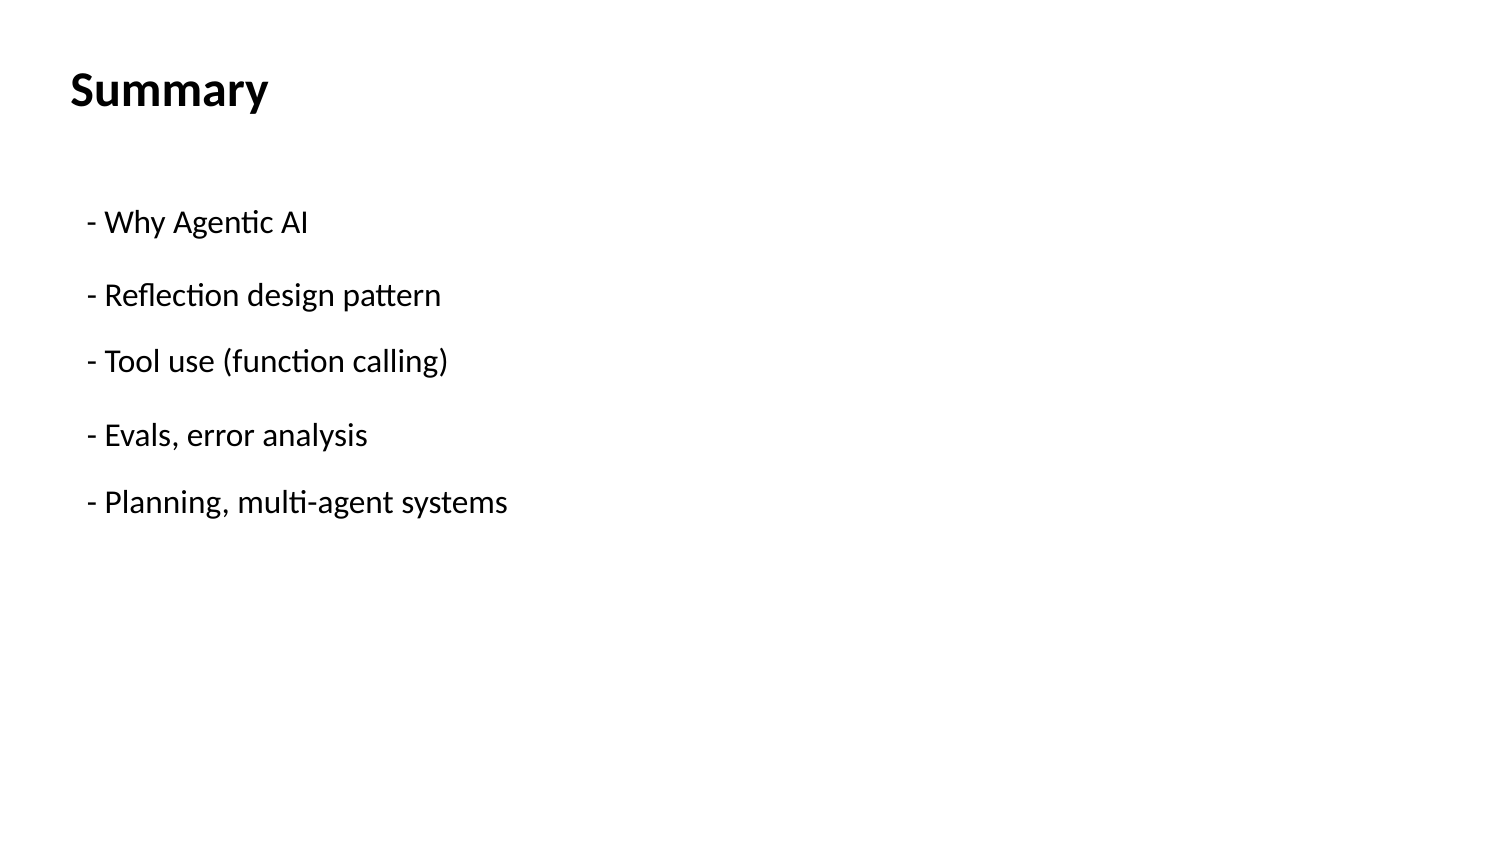

Summary
- Why Agentic AI
- Reflection design pattern
- Tool use (function calling)
- Evals, error analysis
- Planning, multi-agent systems